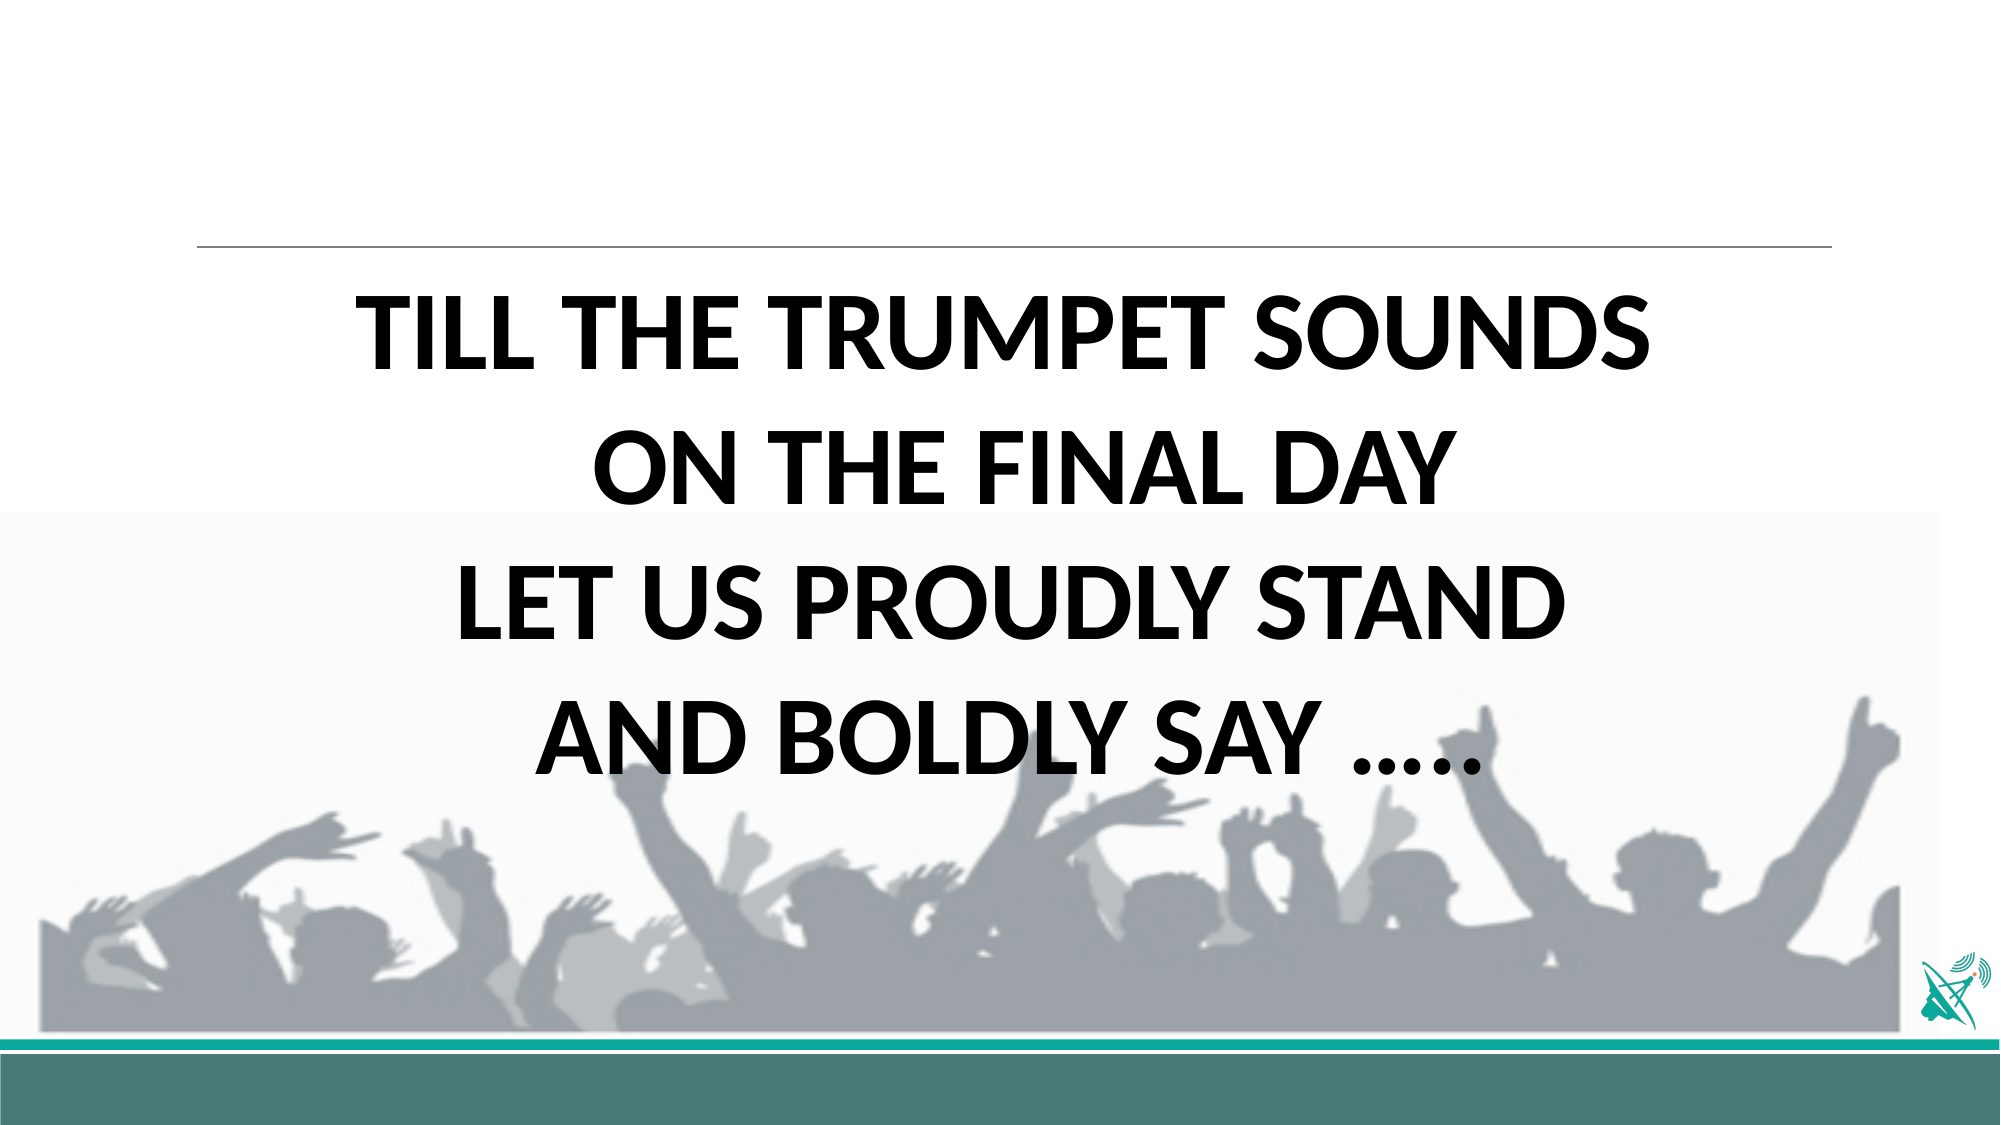

TILL THE TRUMPET SOUNDS
ON THE FINAL DAY
LET US PROUDLY STAND
AND BOLDLY SAY …..